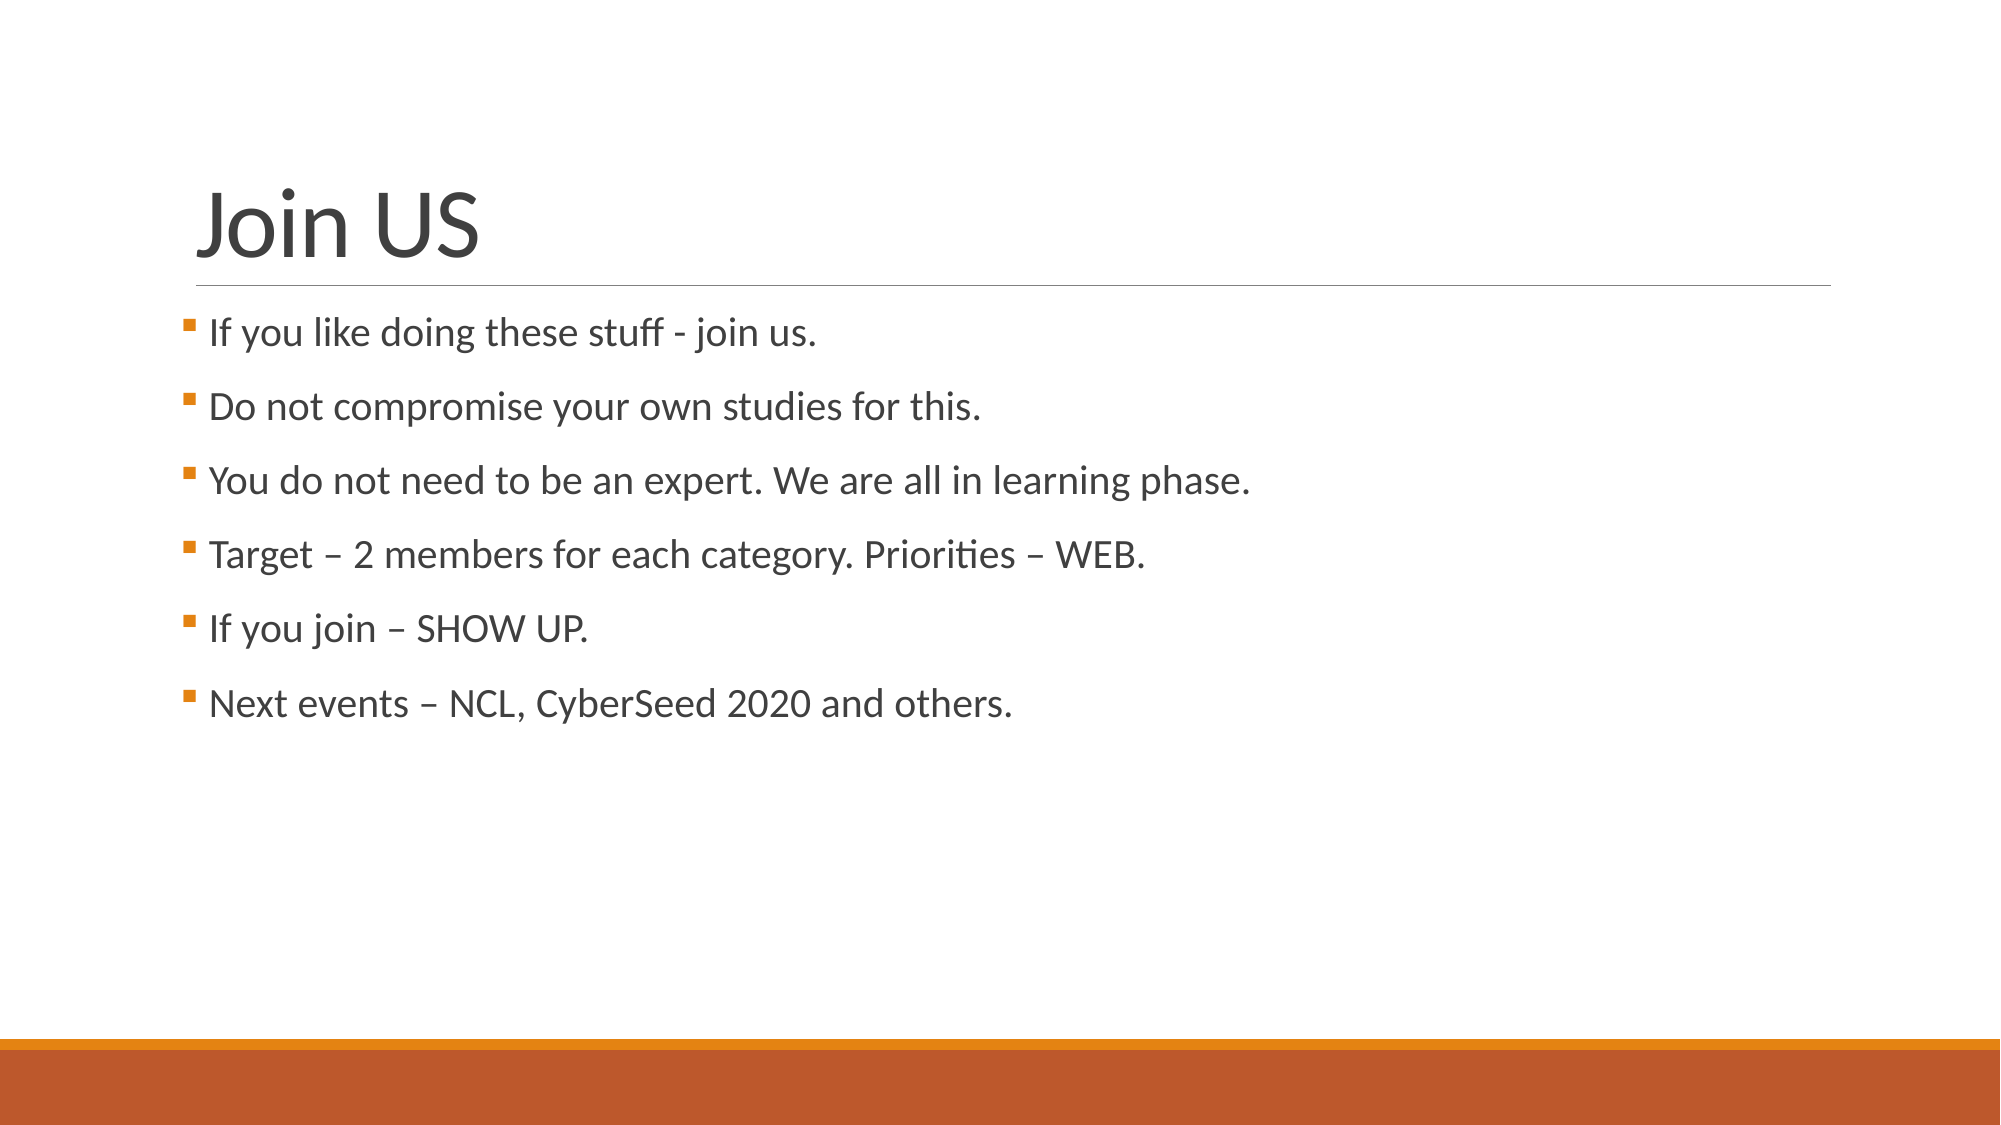

# Join US
 If you like doing these stuff - join us.
 Do not compromise your own studies for this.
 You do not need to be an expert. We are all in learning phase.
 Target – 2 members for each category. Priorities – WEB.
 If you join – SHOW UP.
 Next events – NCL, CyberSeed 2020 and others.